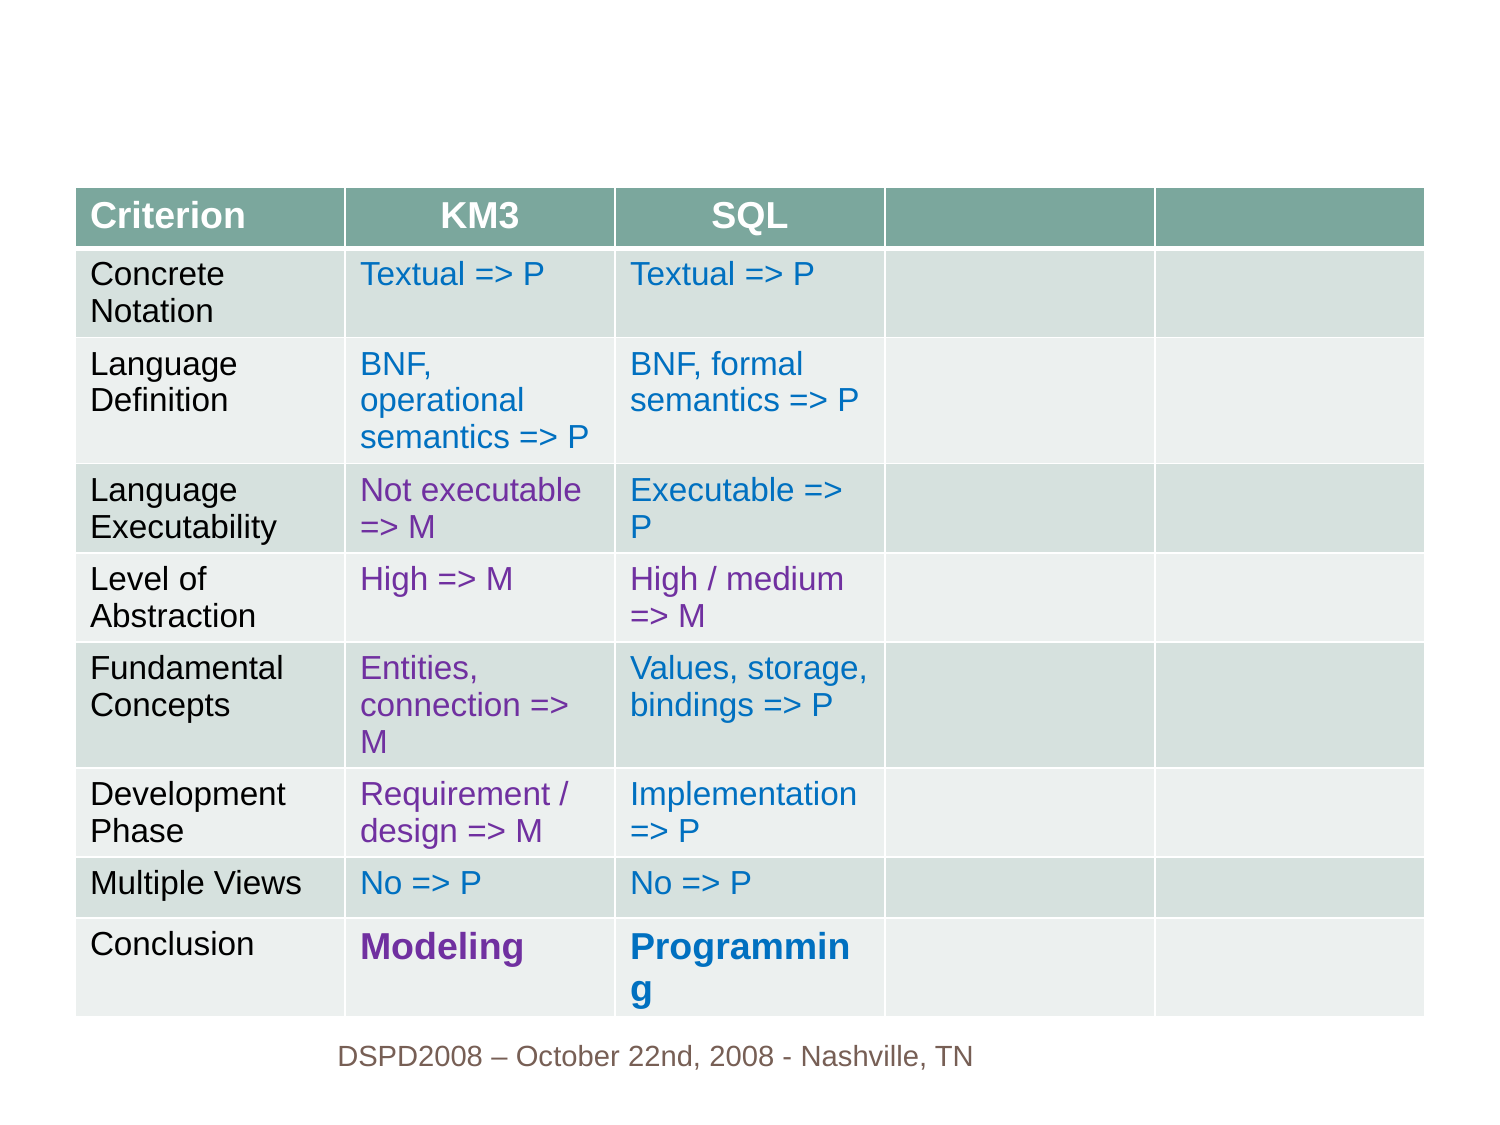

| Criterion | KM3 | SQL |  |  |
| --- | --- | --- | --- | --- |
| Concrete Notation | Textual => P | Textual => P |  |  |
| Language Definition | BNF, operational semantics => P | BNF, formal semantics => P |  |  |
| Language Executability | Not executable => M | Executable => P |  |  |
| Level of Abstraction | High => M | High / medium => M |  |  |
| Fundamental Concepts | Entities, connection => M | Values, storage, bindings => P |  |  |
| Development Phase | Requirement / design => M | Implementation => P |  |  |
| Multiple Views | No => P | No => P |  |  |
| Conclusion | Modeling | Programming |  |  |
DSPD2008 – October 22nd, 2008 - Nashville, TN